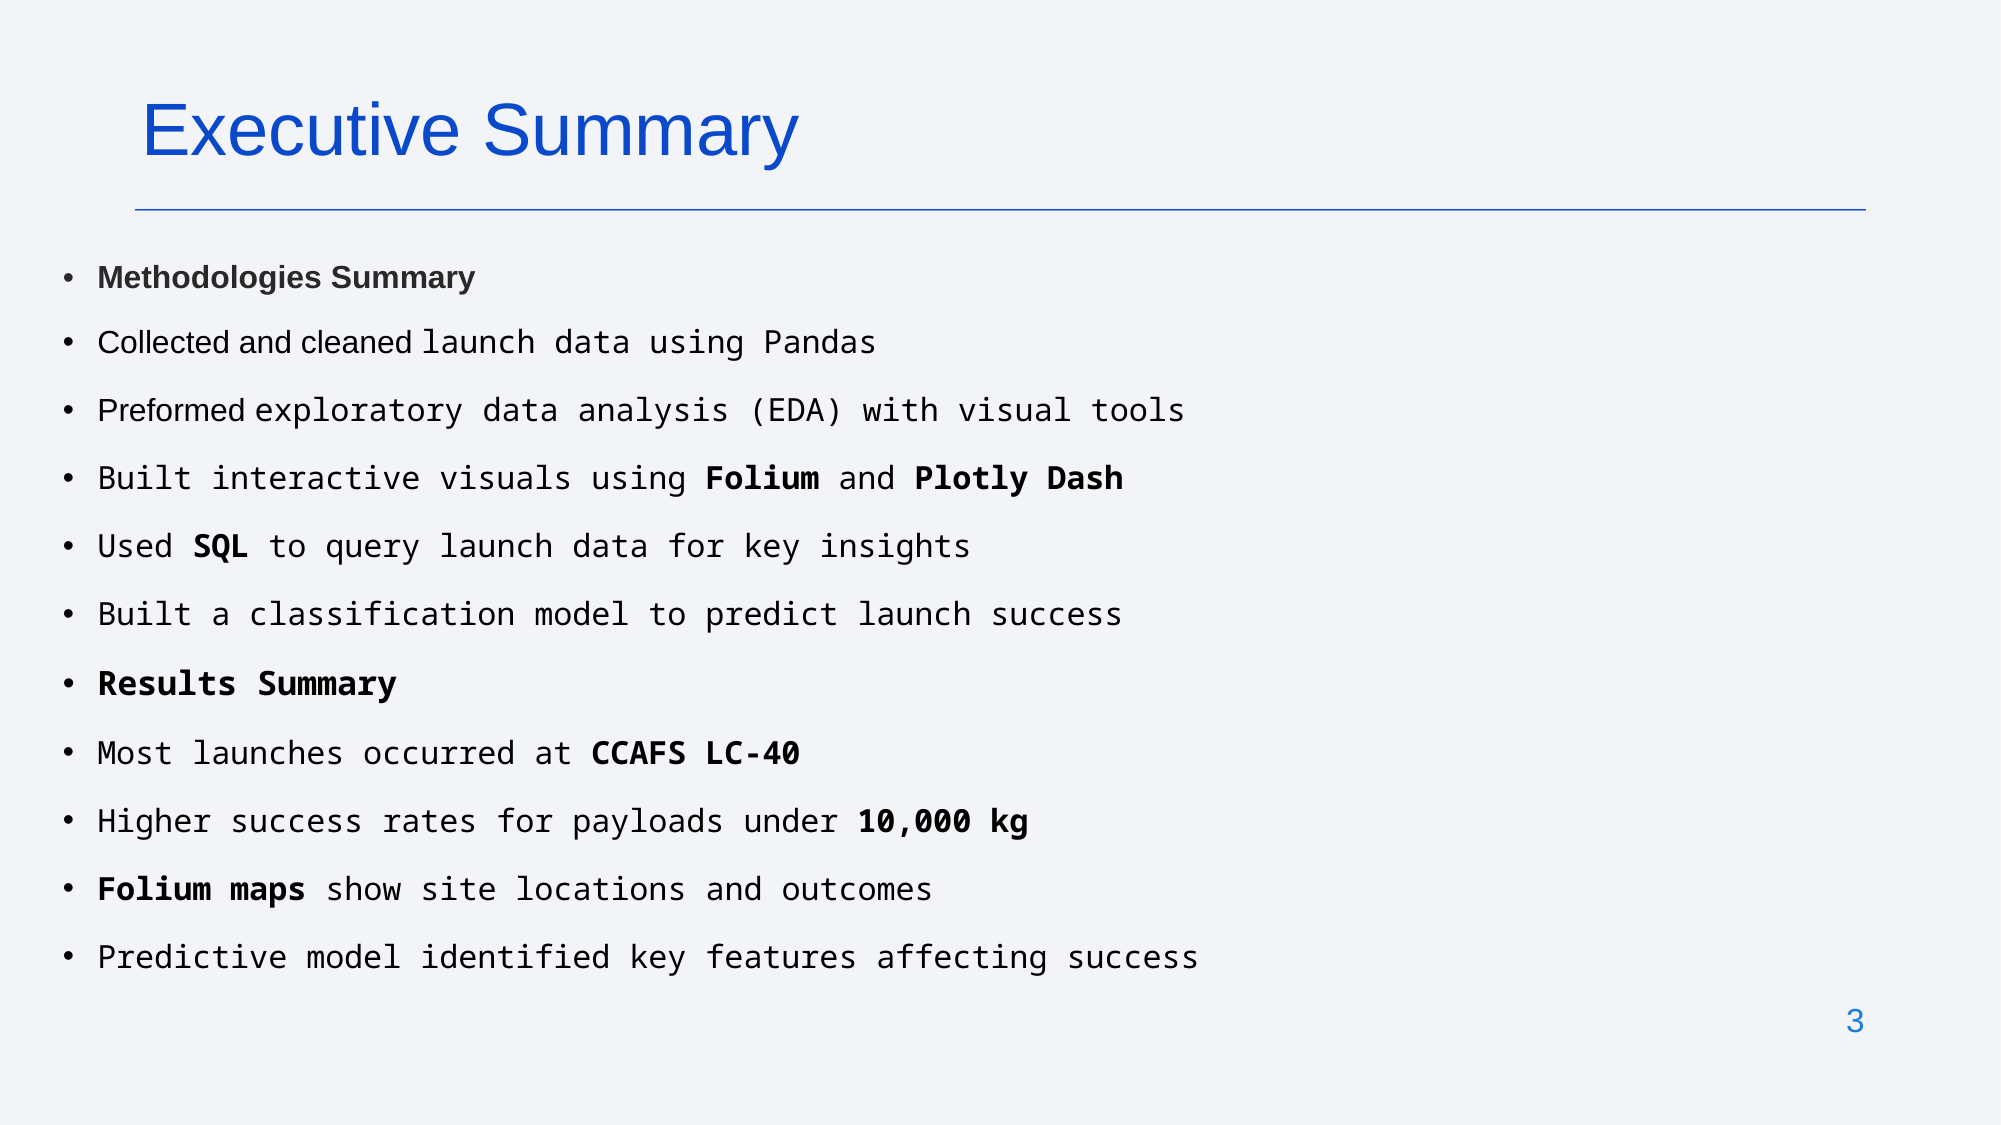

Executive Summary
Methodologies Summary
Collected and cleaned launch data using Pandas
Preformed exploratory data analysis (EDA) with visual tools
Built interactive visuals using Folium and Plotly Dash
Used SQL to query launch data for key insights
Built a classification model to predict launch success
Results Summary
Most launches occurred at CCAFS LC-40
Higher success rates for payloads under 10,000 kg
Folium maps show site locations and outcomes
Predictive model identified key features affecting success

3